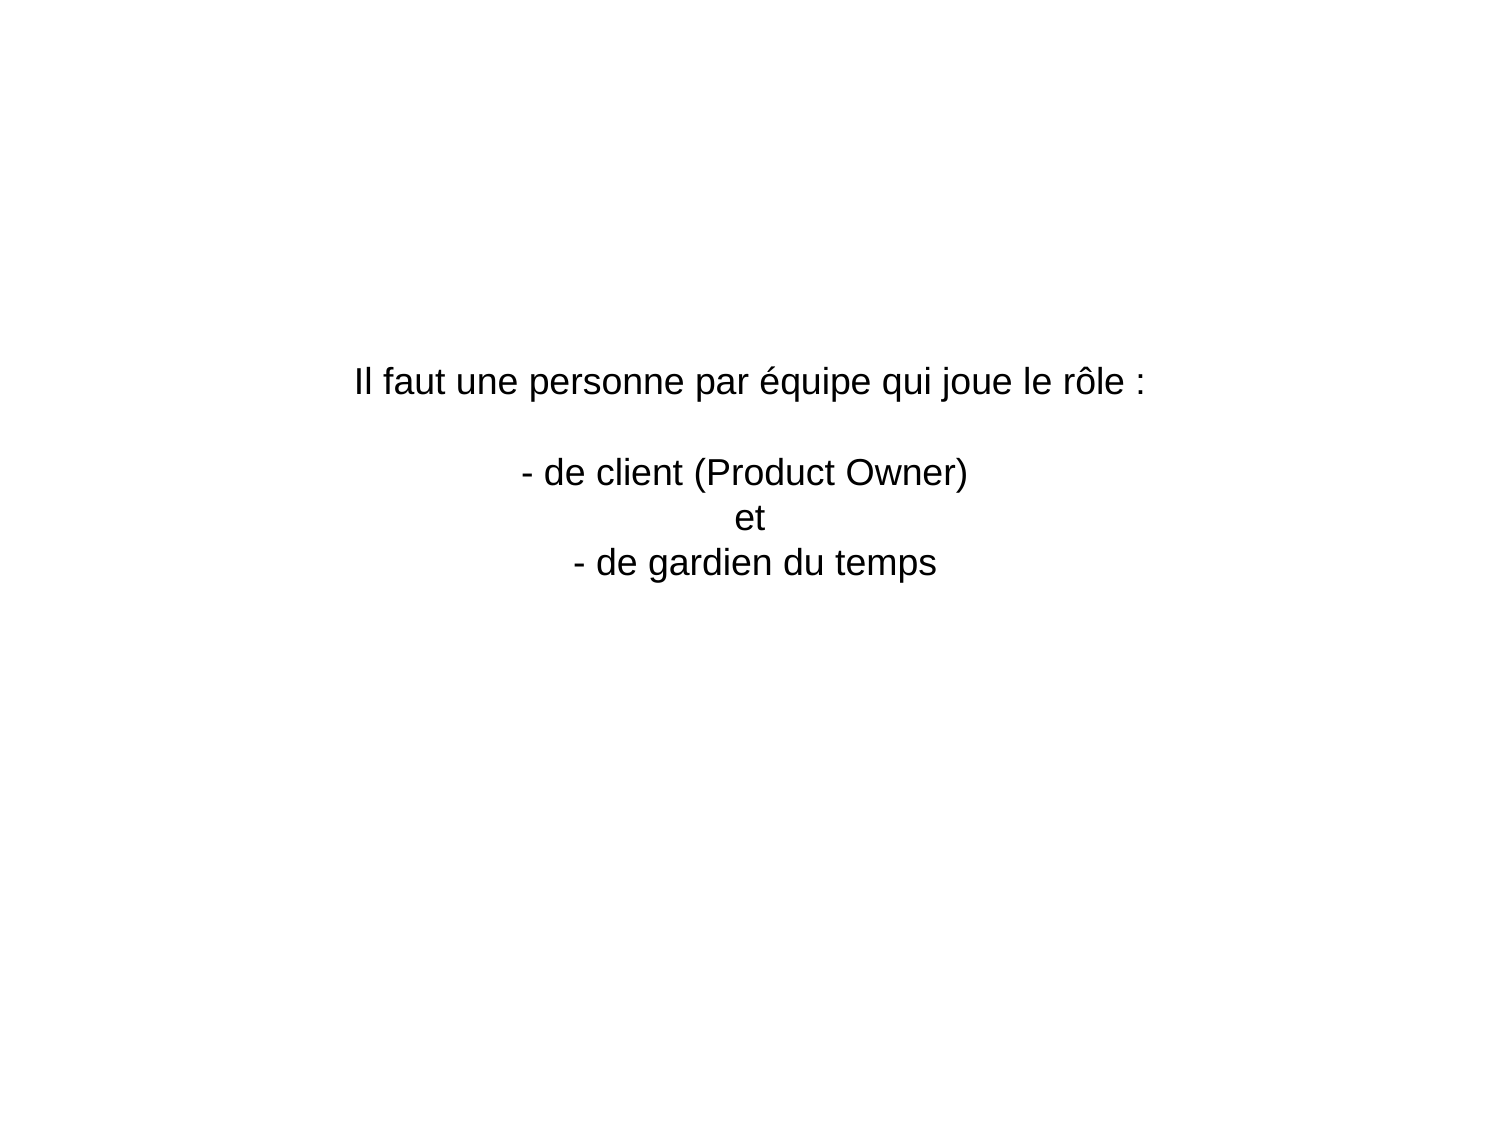

# Il faut une personne par équipe qui joue le rôle : - de client (Product Owner) et - de gardien du temps